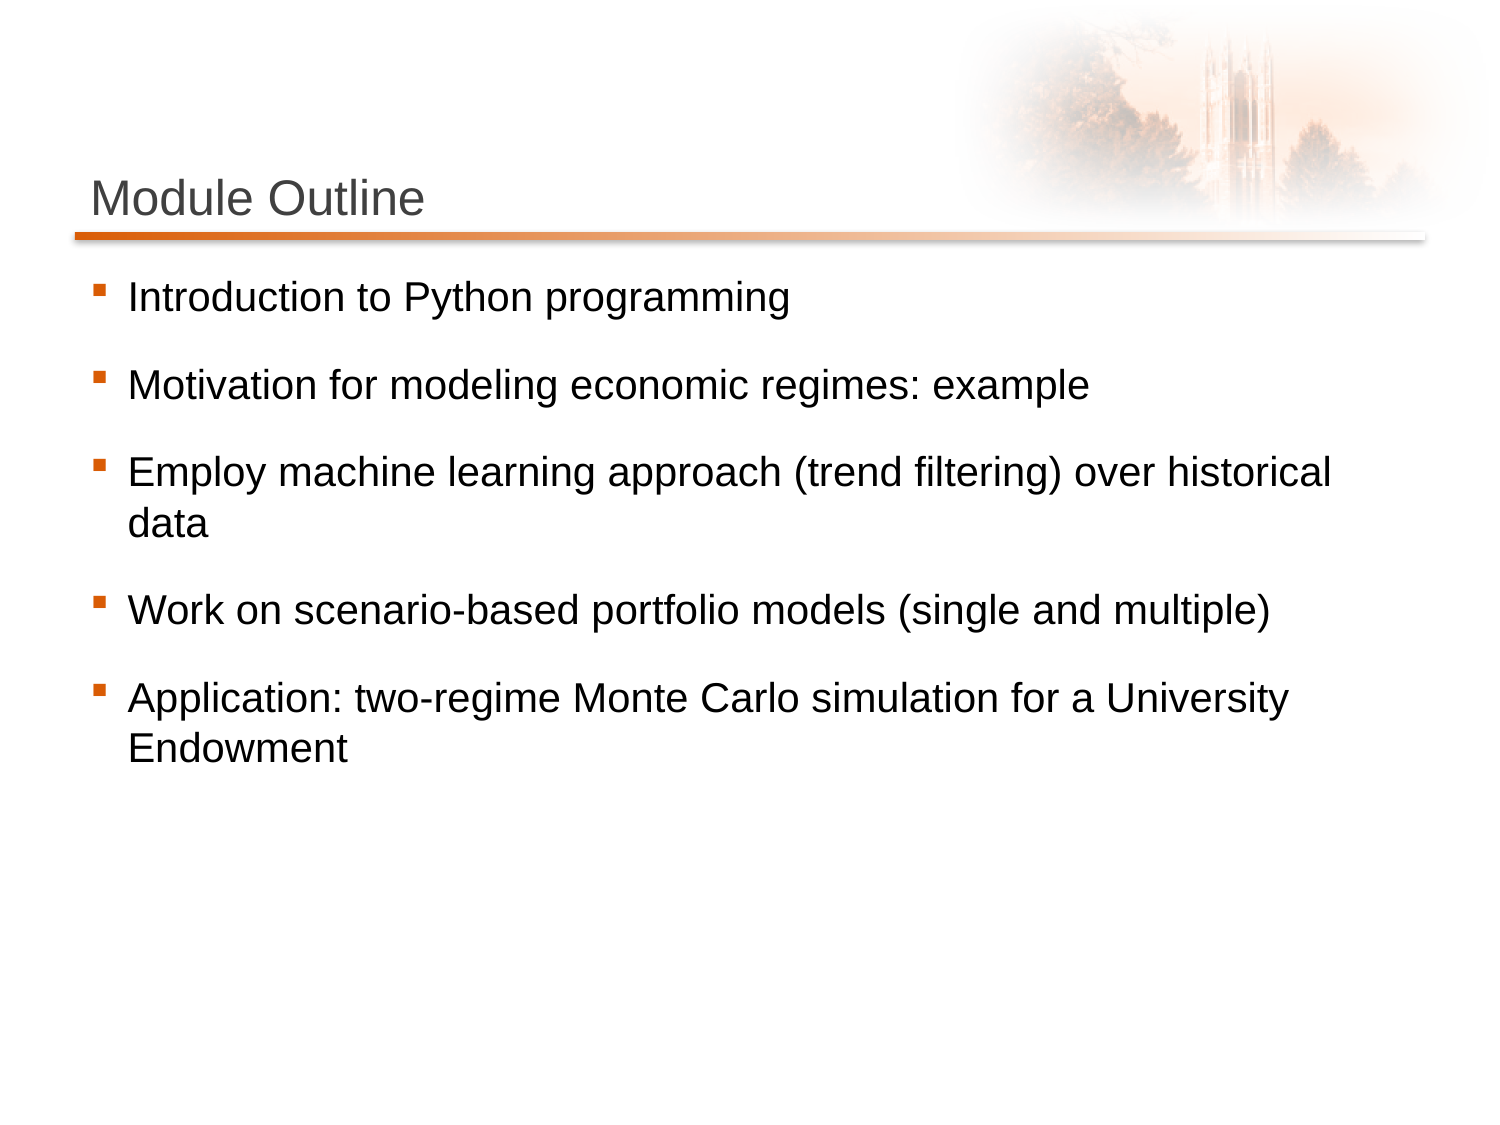

# Module Outline
Introduction to Python programming
Motivation for modeling economic regimes: example
Employ machine learning approach (trend filtering) over historical data
Work on scenario-based portfolio models (single and multiple)
Application: two-regime Monte Carlo simulation for a University Endowment